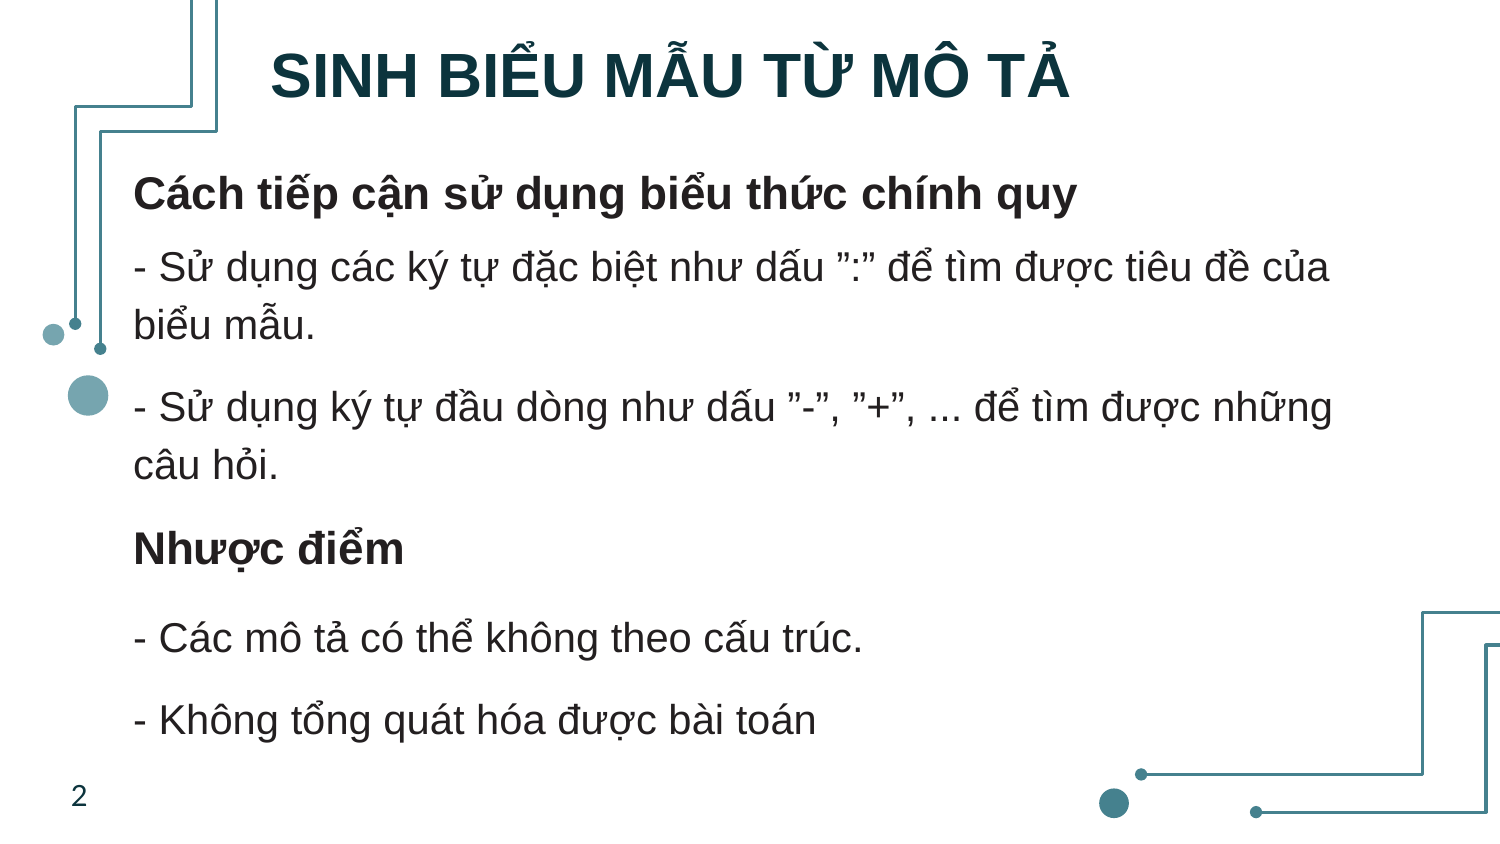

# SINH BIỂU MẪU TỪ MÔ TẢ
Cách tiếp cận sử dụng biểu thức chính quy
- Sử dụng các ký tự đặc biệt như dấu ”:” để tìm được tiêu đề của biểu mẫu.
- Sử dụng ký tự đầu dòng như dấu ”-”, ”+”, ... để tìm được những câu hỏi.
Nhược điểm
- Các mô tả có thể không theo cấu trúc.
- Không tổng quát hóa được bài toán
2